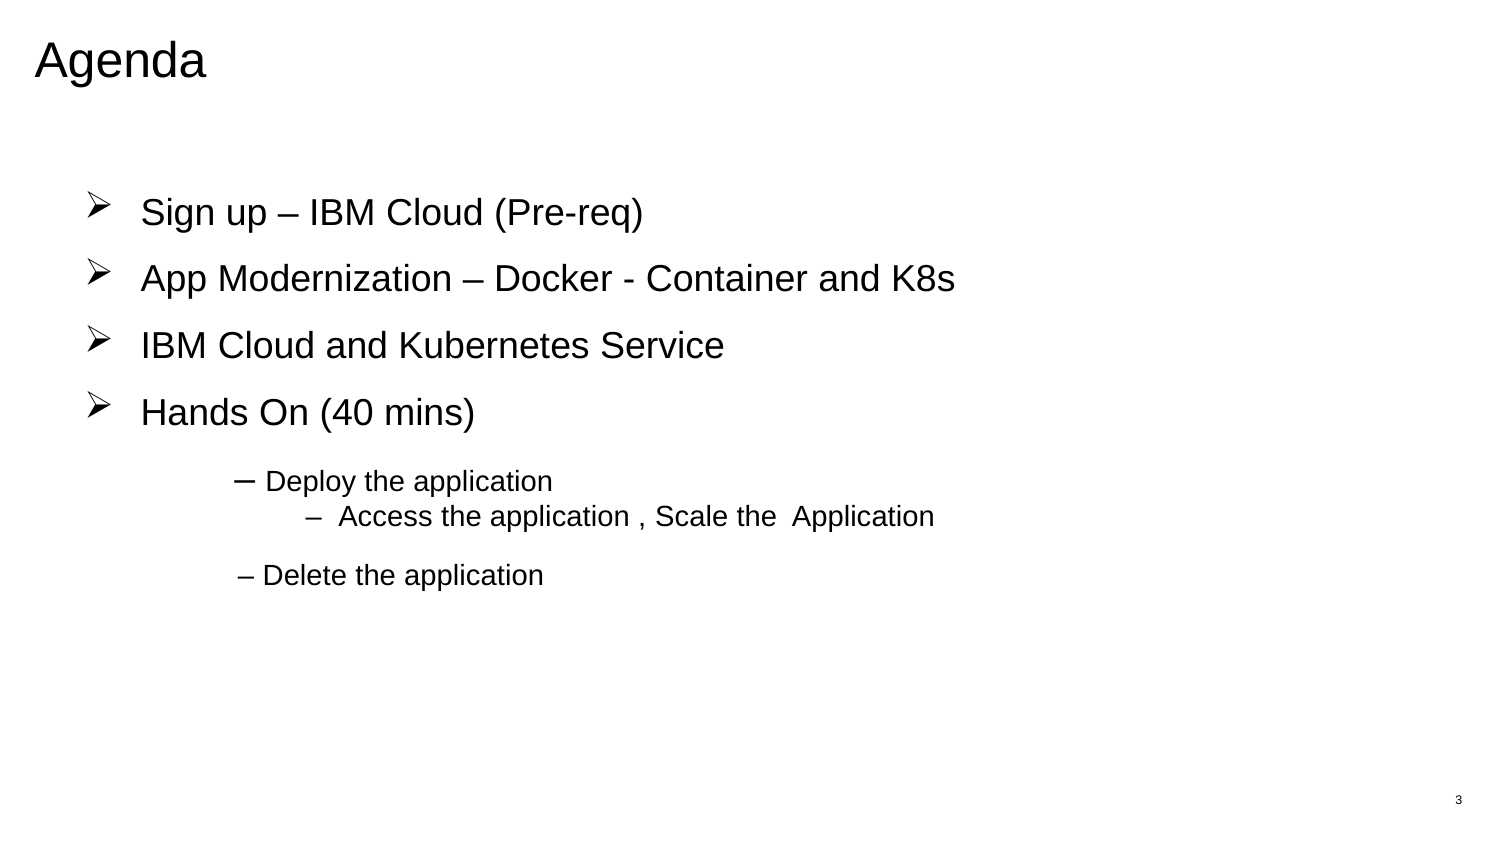

# Agenda

Sign up – IBM Cloud (Pre-req)

App Modernization – Docker - Container and K8s

IBM Cloud and Kubernetes Service

Hands On (40 mins)

 	– Deploy the application
	–  Access the application , Scale the  Application
          – Delete the application

3